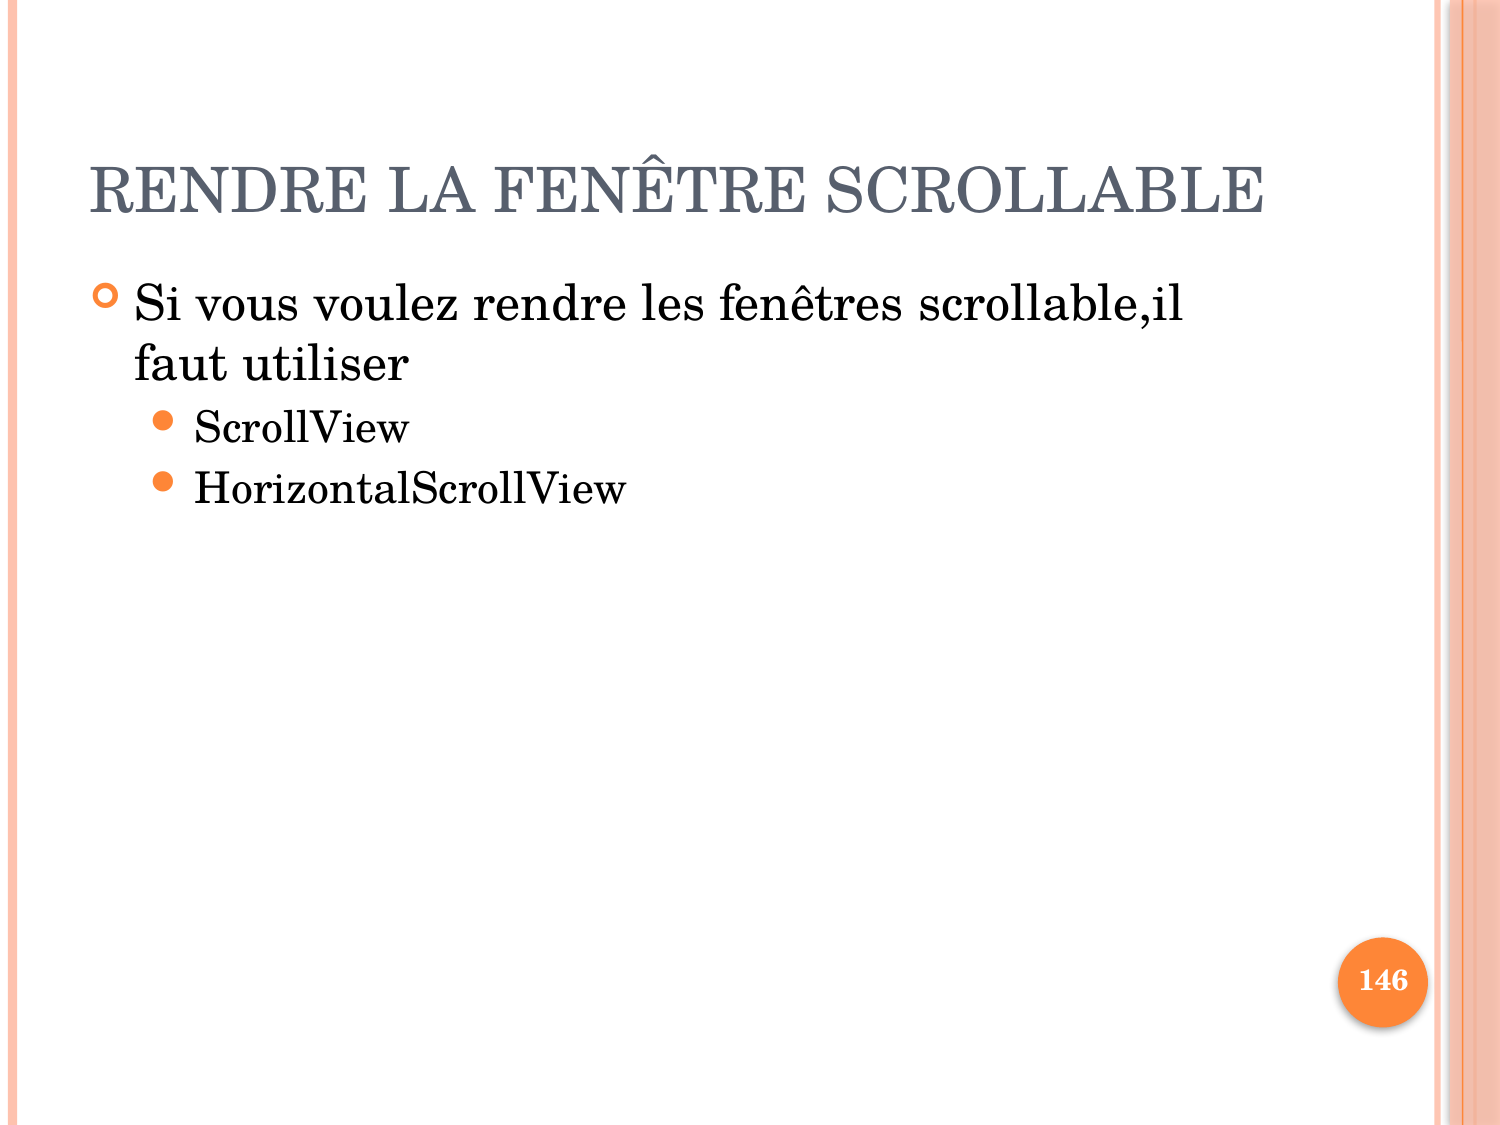

# Rendre la fenêtre scrollable
Si vous voulez rendre les fenêtres scrollable,il faut utiliser
ScrollView
HorizontalScrollView
146